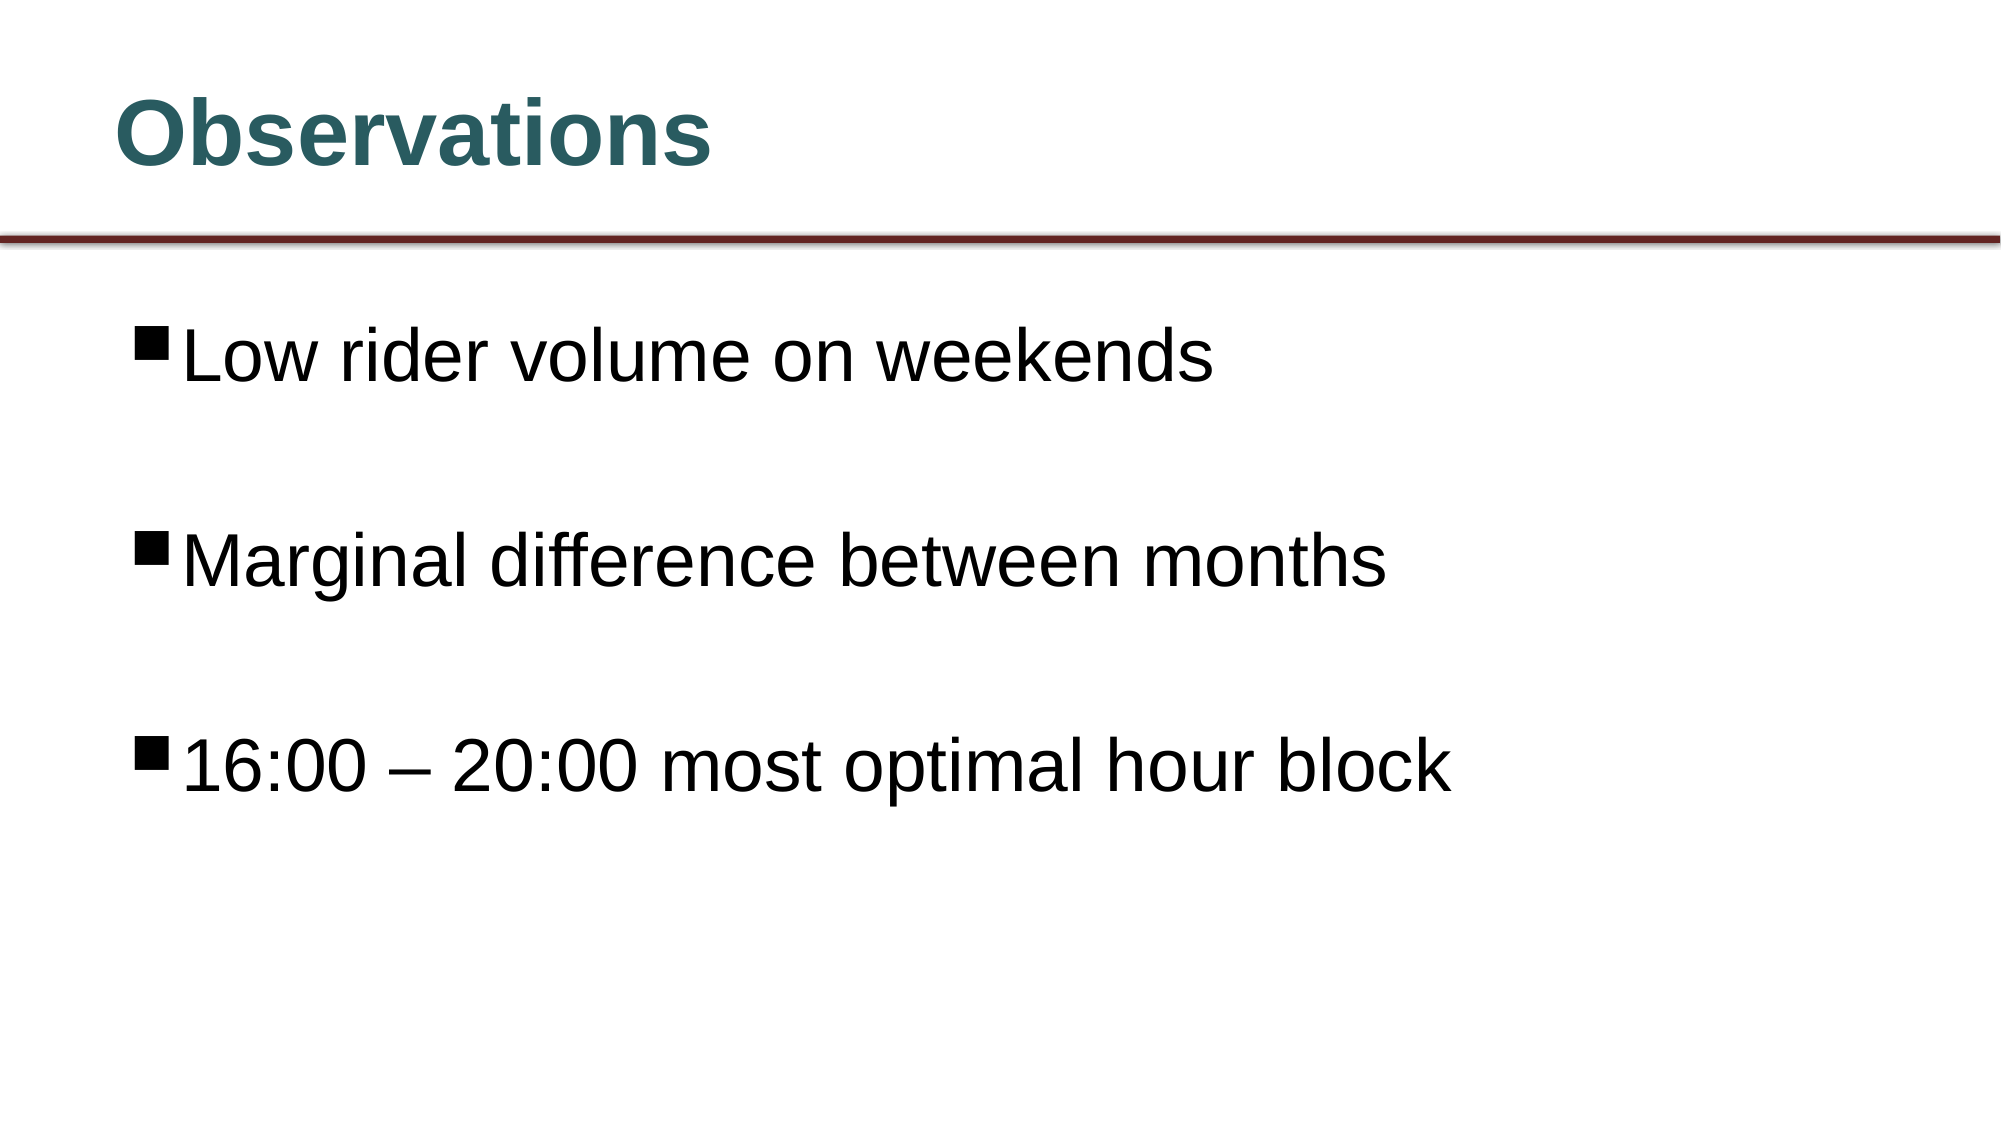

Observations

Low rider volume on weekends

Marginal difference between months

16:00 – 20:00 most optimal hour block